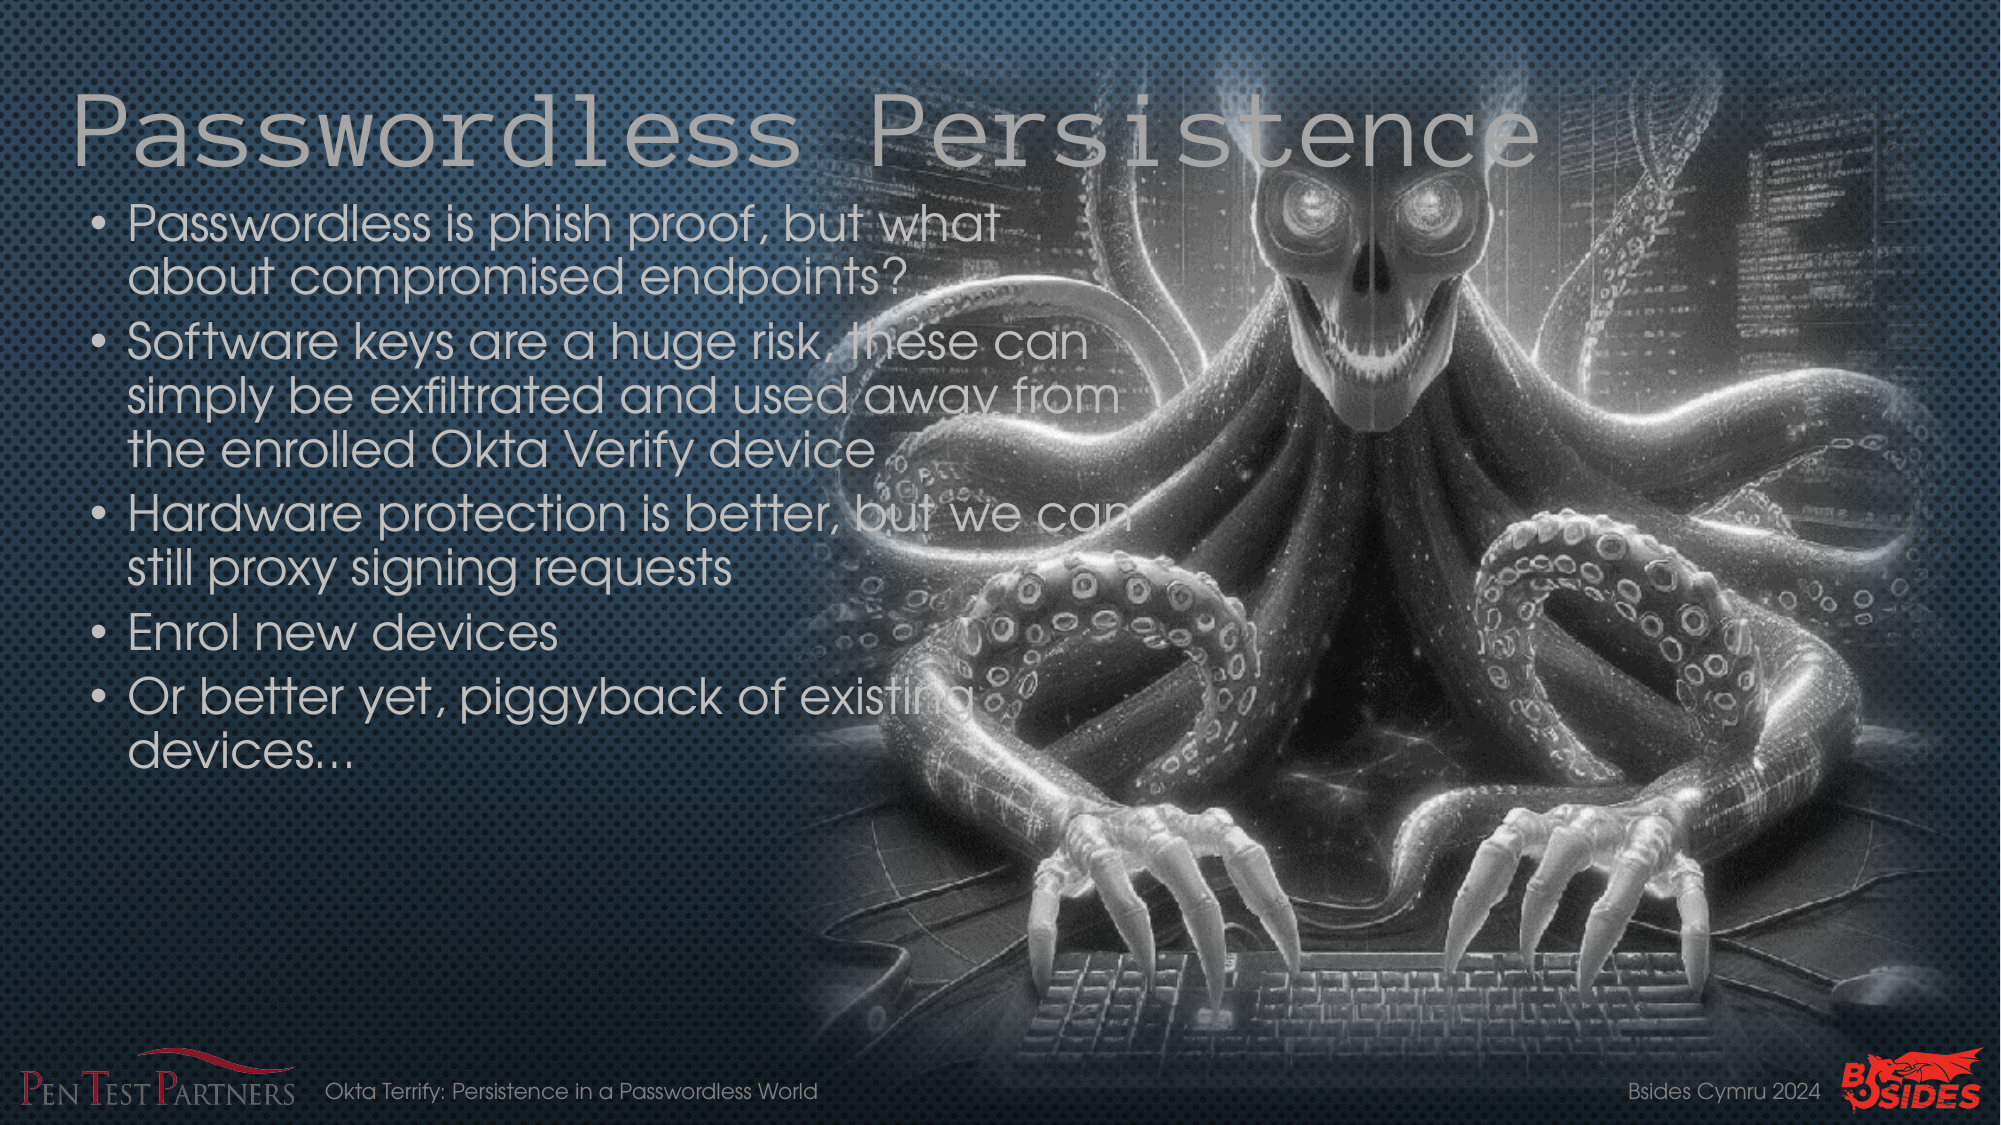

Passwordless Persistence
Passwordless is phish proof, but what about compromised endpoints?
Software keys are a huge risk, these can simply be exfiltrated and used away from the enrolled Okta Verify device
Hardware protection is better, but we can still proxy signing requests
Enrol new devices
Or better yet, piggyback of existing devices…